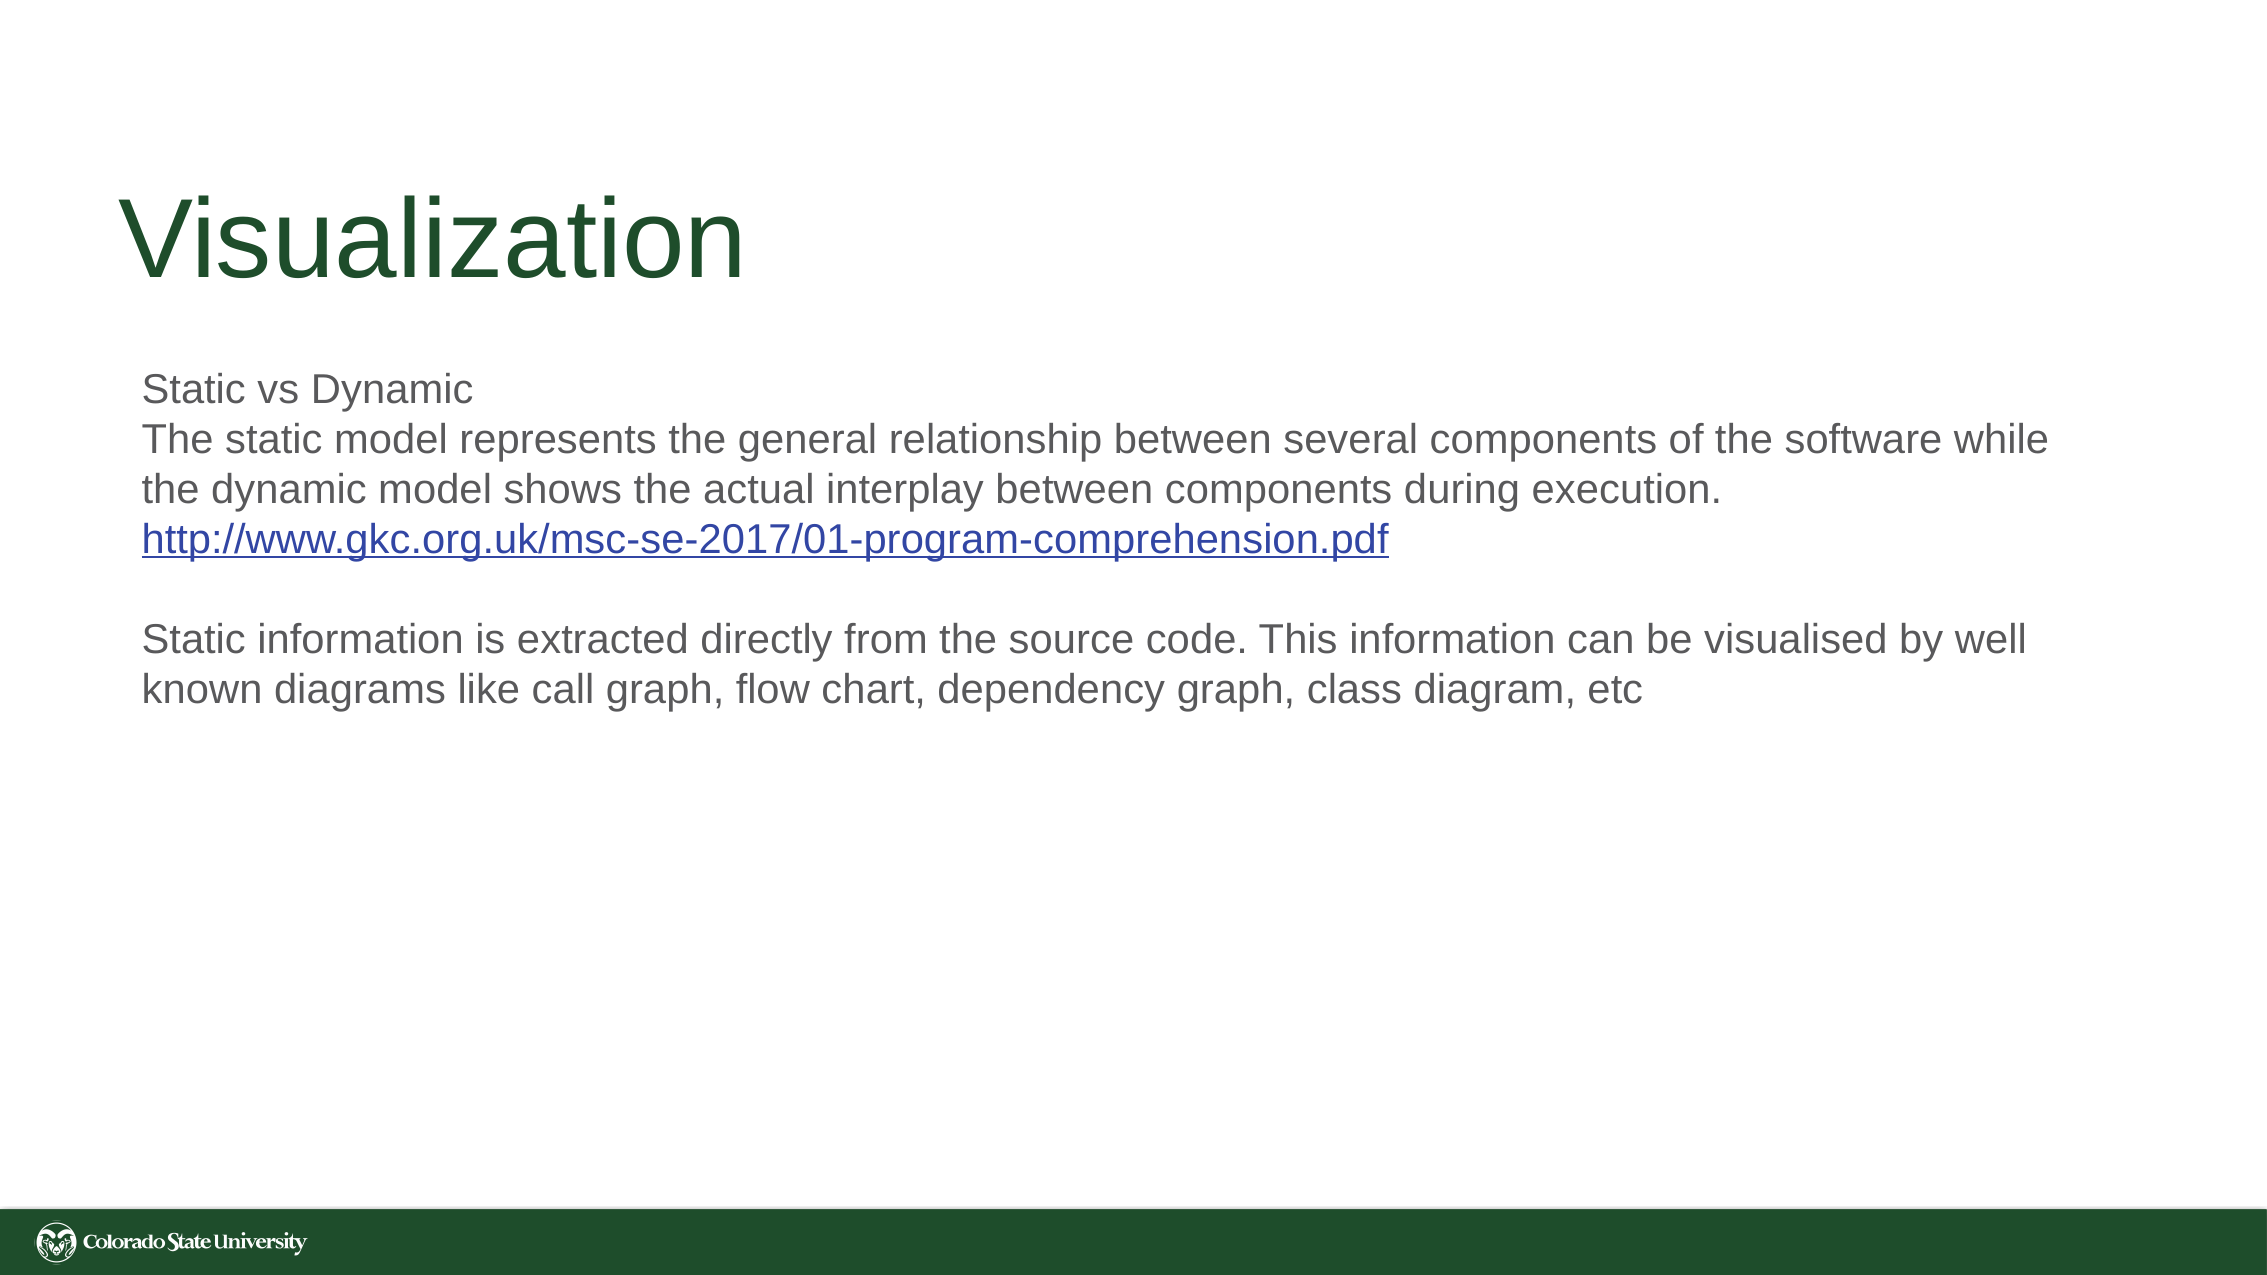

# Visualization
Static vs Dynamic
The static model represents the general relationship between several components of the software while the dynamic model shows the actual interplay between components during execution.
http://www.gkc.org.uk/msc-se-2017/01-program-comprehension.pdf

Static information is extracted directly from the source code. This information can be visualised by well known diagrams like call graph, flow chart, dependency graph, class diagram, etc